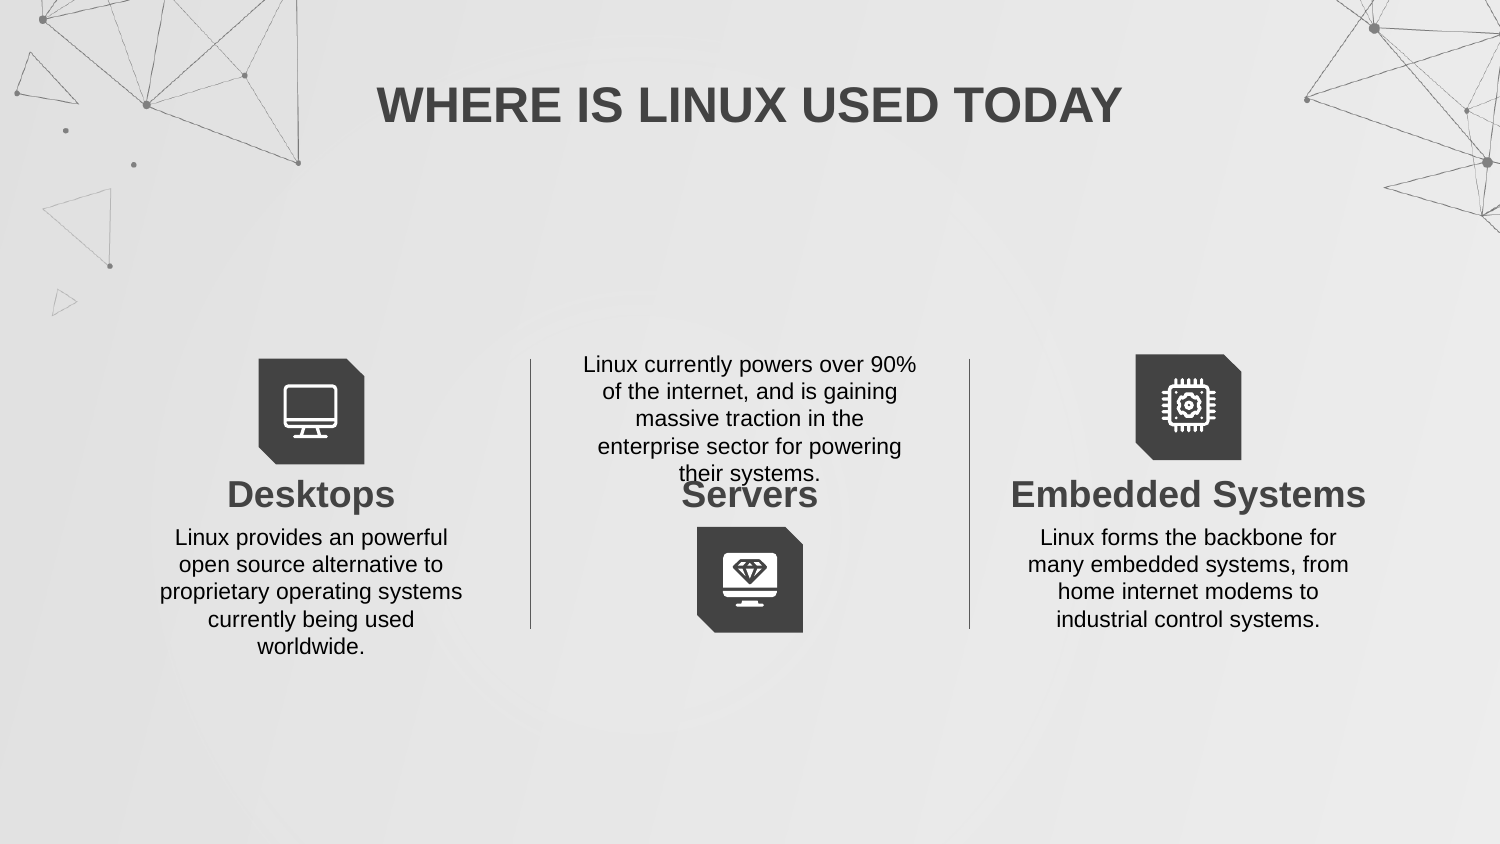

# WHERE IS LINUX USED TODAY
Linux currently powers over 90% of the internet, and is gaining massive traction in the enterprise sector for powering their systems.

Desktops
Servers
Embedded Systems
Linux provides an powerful open source alternative to proprietary operating systems currently being used worldwide.

Linux forms the backbone for many embedded systems, from home internet modems to industrial control systems.